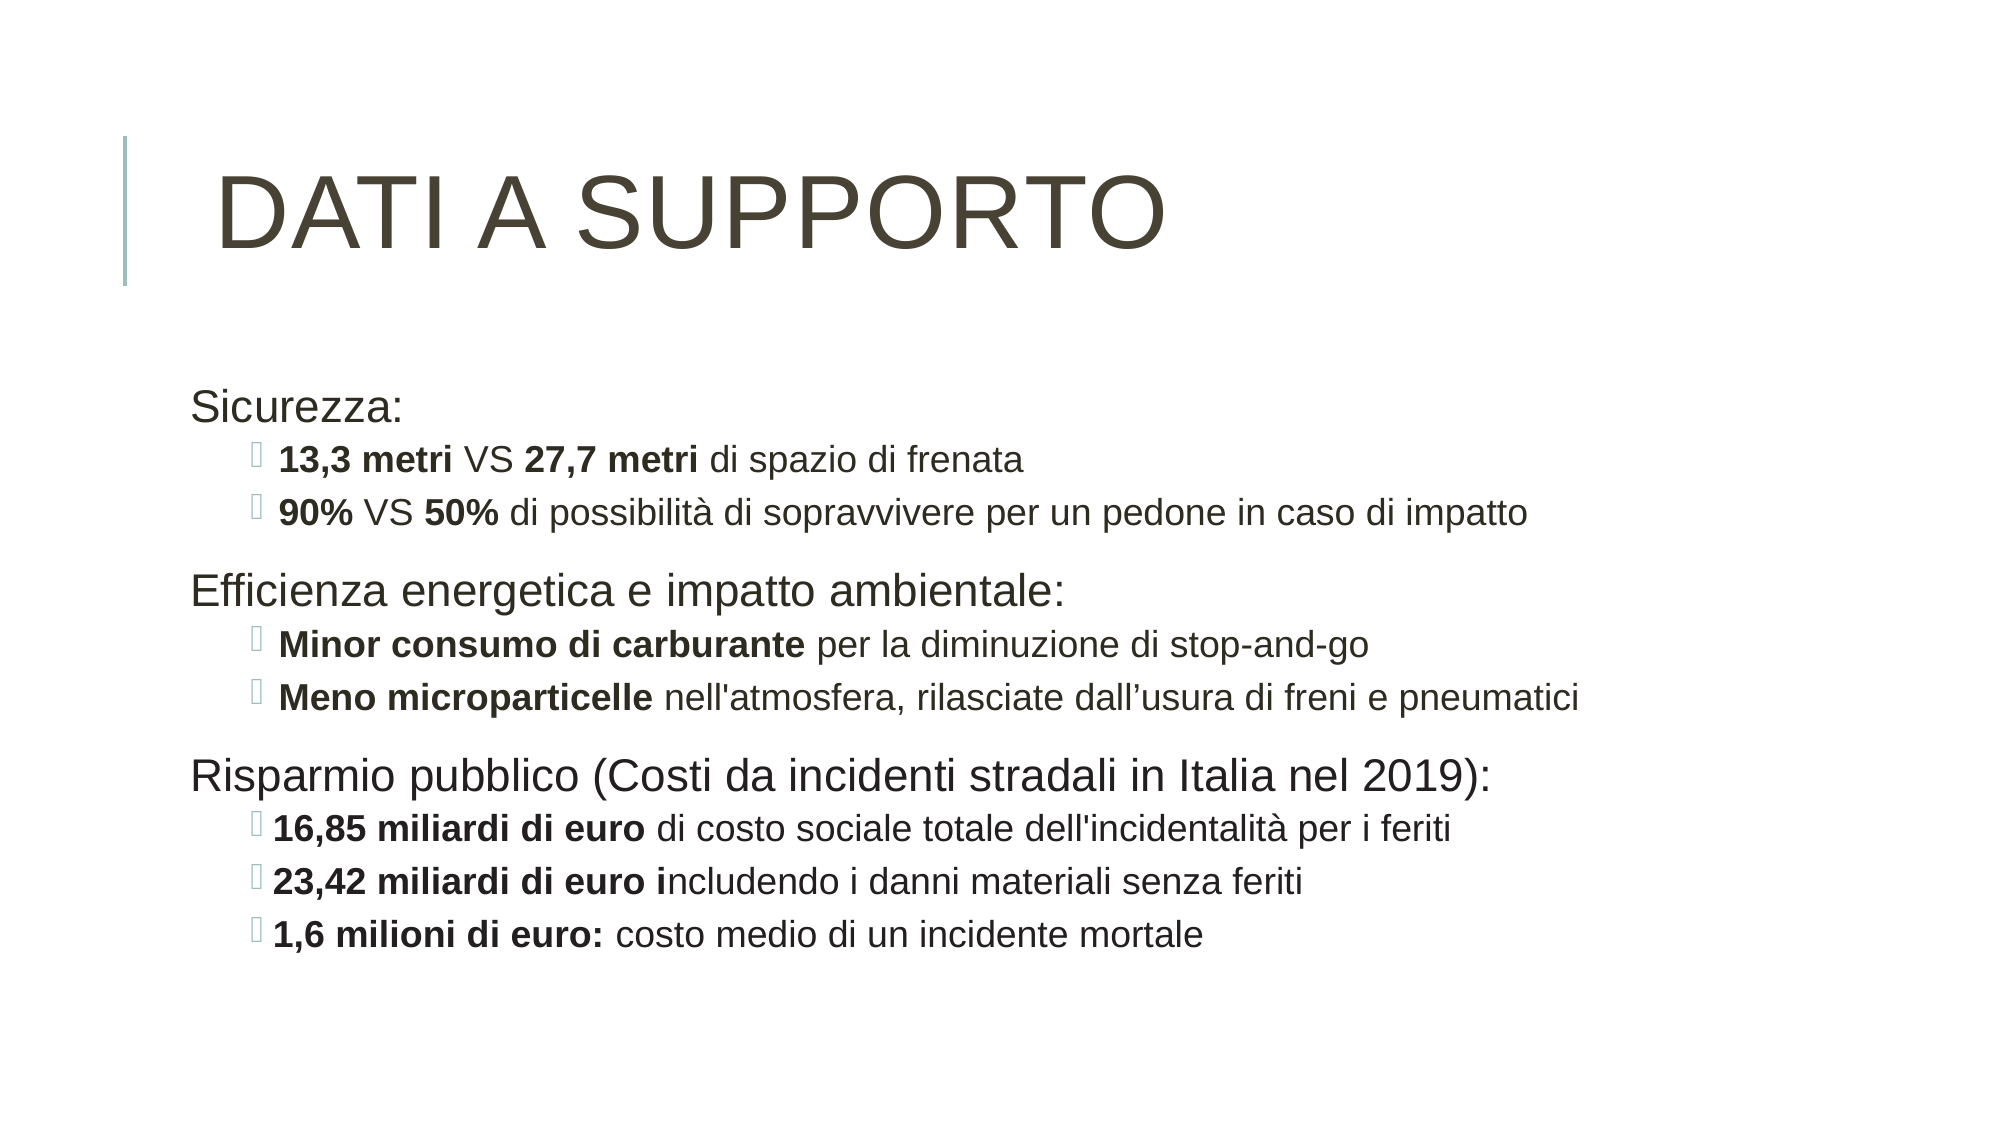

# dati a supporto
Sicurezza:
13,3 metri VS 27,7 metri di spazio di frenata
90% VS 50% di possibilità di sopravvivere per un pedone in caso di impatto
Efficienza energetica e impatto ambientale:
Minor consumo di carburante per la diminuzione di stop-and-go
Meno microparticelle nell'atmosfera, rilasciate dall’usura di freni e pneumatici
Risparmio pubblico (Costi da incidenti stradali in Italia nel 2019):
16,85 miliardi di euro di costo sociale totale dell'incidentalità per i feriti
23,42 miliardi di euro includendo i danni materiali senza feriti
1,6 milioni di euro: costo medio di un incidente mortale